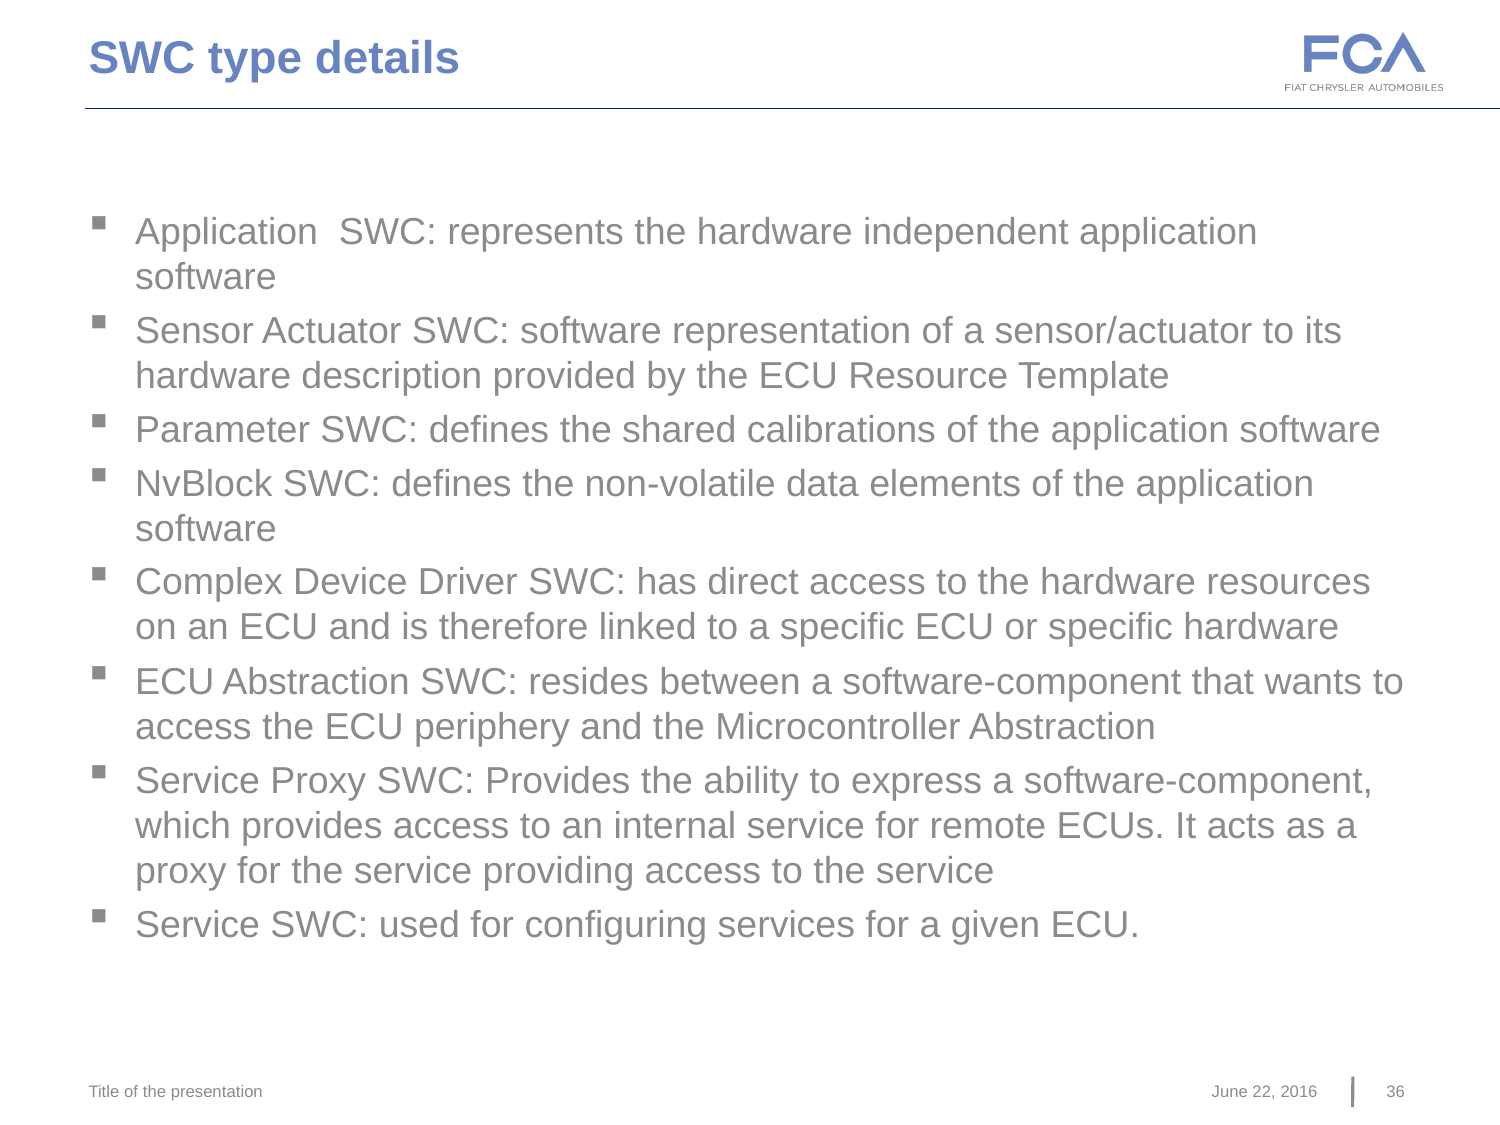

SWC type details
Application  SWC: represents the hardware independent application software
Sensor Actuator SWC: software representation of a sensor/actuator to its hardware description provided by the ECU Resource Template
Parameter SWC: defines the shared calibrations of the application software
NvBlock SWC: defines the non-volatile data elements of the application software
Complex Device Driver SWC: has direct access to the hardware resources on an ECU and is therefore linked to a specific ECU or specific hardware
ECU Abstraction SWC: resides between a software-component that wants to access the ECU periphery and the Microcontroller Abstraction
Service Proxy SWC: Provides the ability to express a software-component, which provides access to an internal service for remote ECUs. It acts as a proxy for the service providing access to the service
Service SWC: used for configuring services for a given ECU.

Title of the presentation
June 22, 2016
36